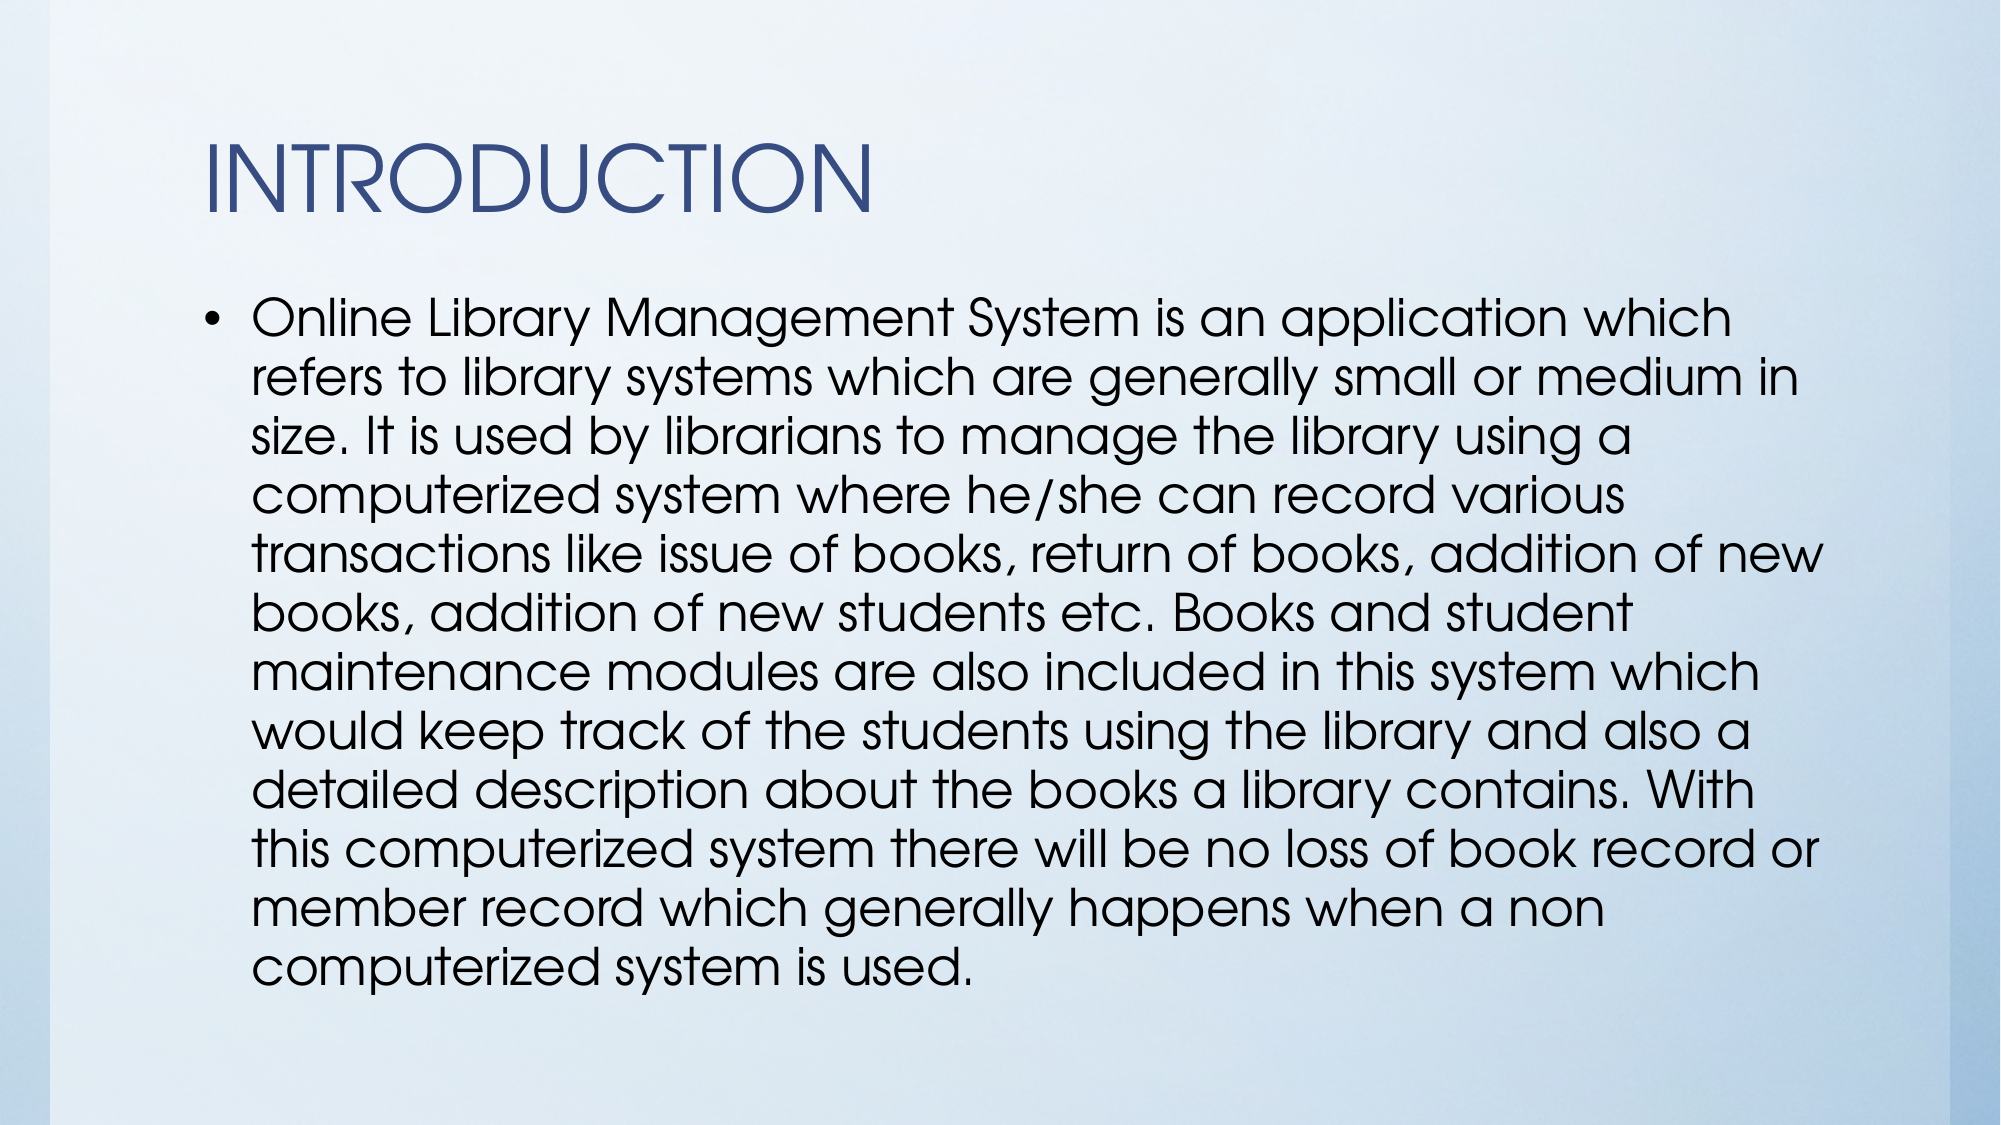

# INTRODUCTION
Online Library Management System is an application which refers to library systems which are generally small or medium in size. It is used by librarians to manage the library using a computerized system where he/she can record various transactions like issue of books, return of books, addition of new books, addition of new students etc. Books and student maintenance modules are also included in this system which would keep track of the students using the library and also a detailed description about the books a library contains. With this computerized system there will be no loss of book record or member record which generally happens when a non computerized system is used.